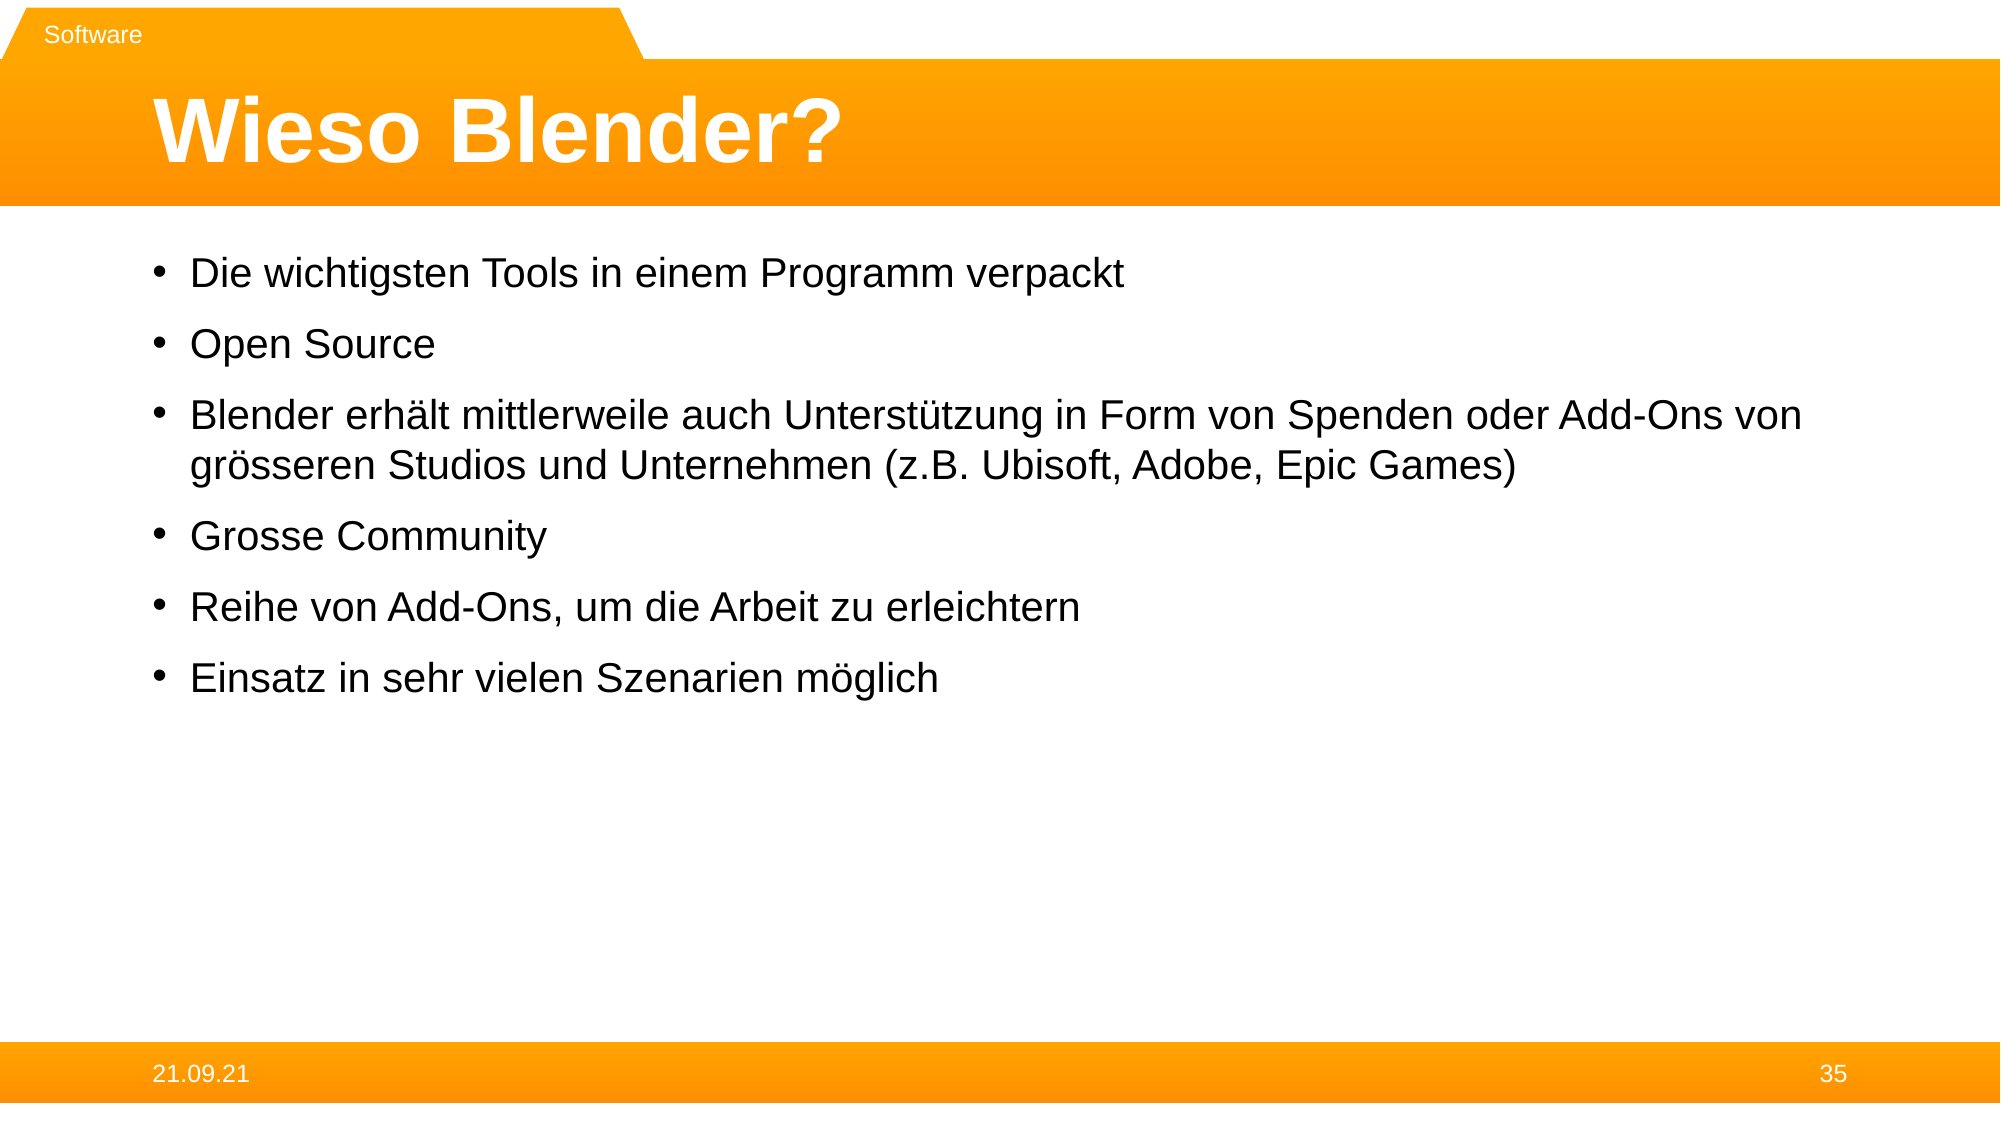

Software
# Wieso Blender?
Die wichtigsten Tools in einem Programm verpackt
Open Source
Blender erhält mittlerweile auch Unterstützung in Form von Spenden oder Add-Ons von grösseren Studios und Unternehmen (z.B. Ubisoft, Adobe, Epic Games)
Grosse Community
Reihe von Add-Ons, um die Arbeit zu erleichtern
Einsatz in sehr vielen Szenarien möglich
21.09.21

35